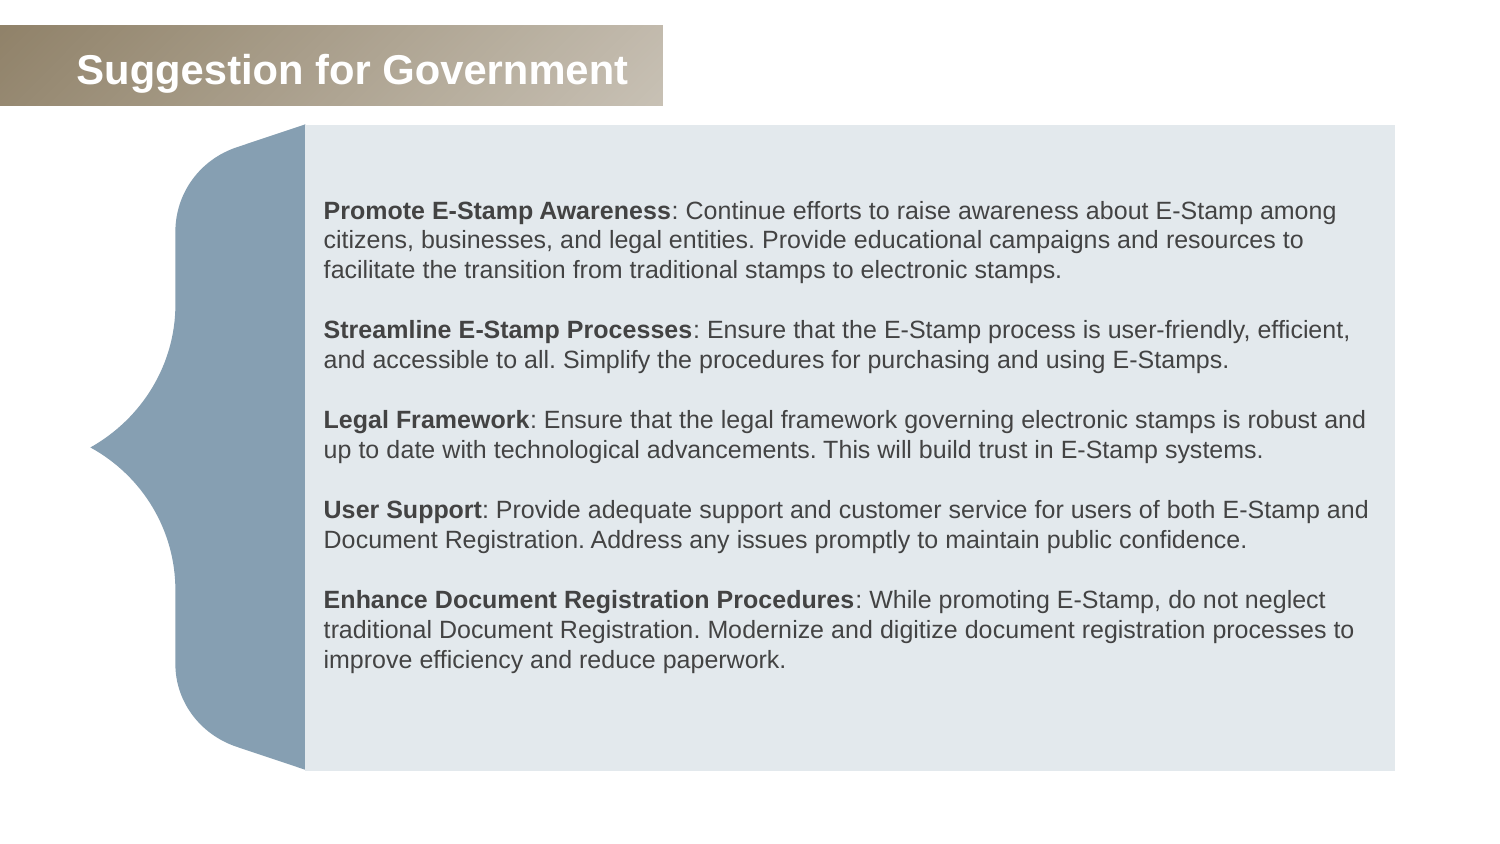

# Suggestion for Government
Promote E-Stamp Awareness: Continue efforts to raise awareness about E-Stamp among citizens, businesses, and legal entities. Provide educational campaigns and resources to facilitate the transition from traditional stamps to electronic stamps.

Streamline E-Stamp Processes: Ensure that the E-Stamp process is user-friendly, efficient, and accessible to all. Simplify the procedures for purchasing and using E-Stamps.

Legal Framework: Ensure that the legal framework governing electronic stamps is robust and up to date with technological advancements. This will build trust in E-Stamp systems.

User Support: Provide adequate support and customer service for users of both E-Stamp and Document Registration. Address any issues promptly to maintain public confidence.

Enhance Document Registration Procedures: While promoting E-Stamp, do not neglect traditional Document Registration. Modernize and digitize document registration processes to improve efficiency and reduce paperwork.